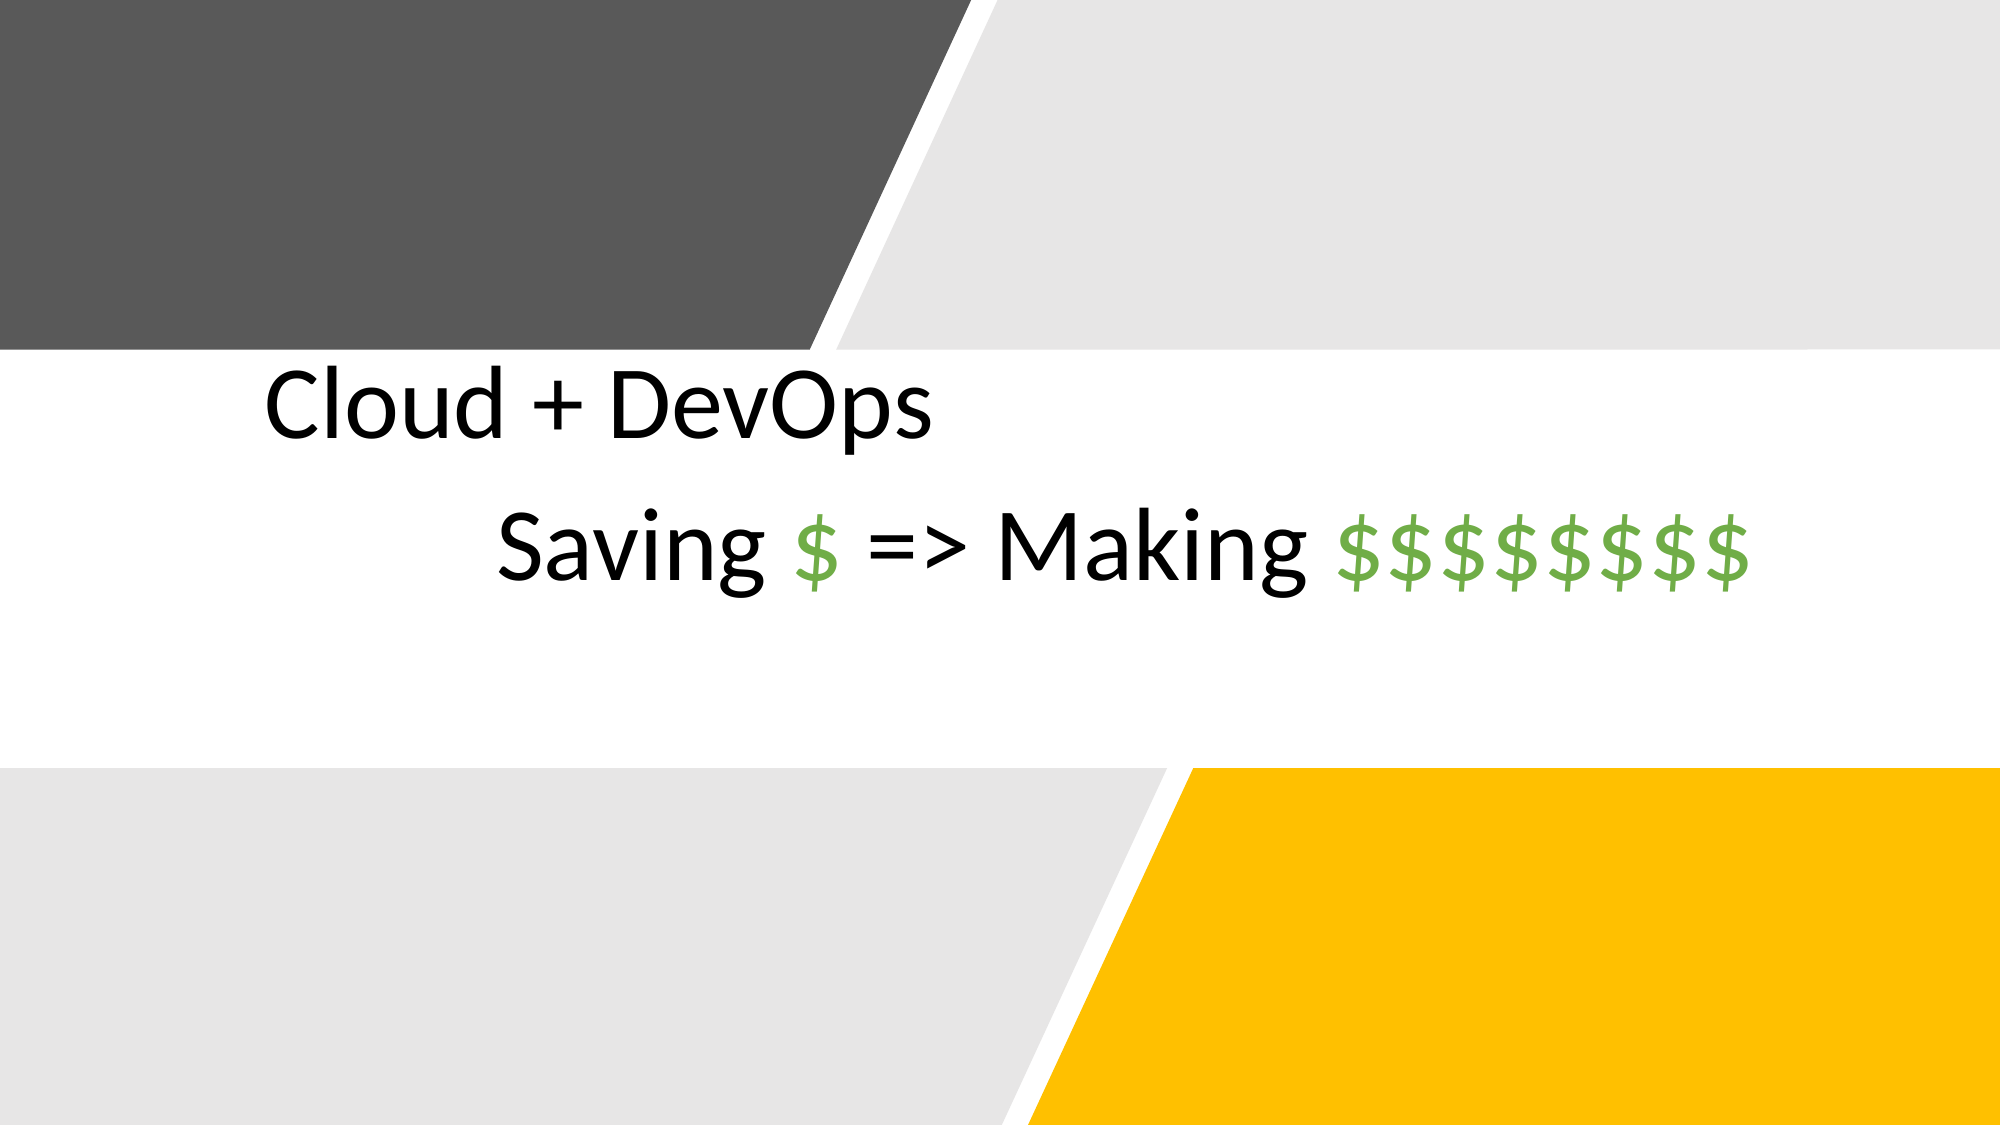

# Cloud + DevOps
	Saving $ => Making $$$$$$$$